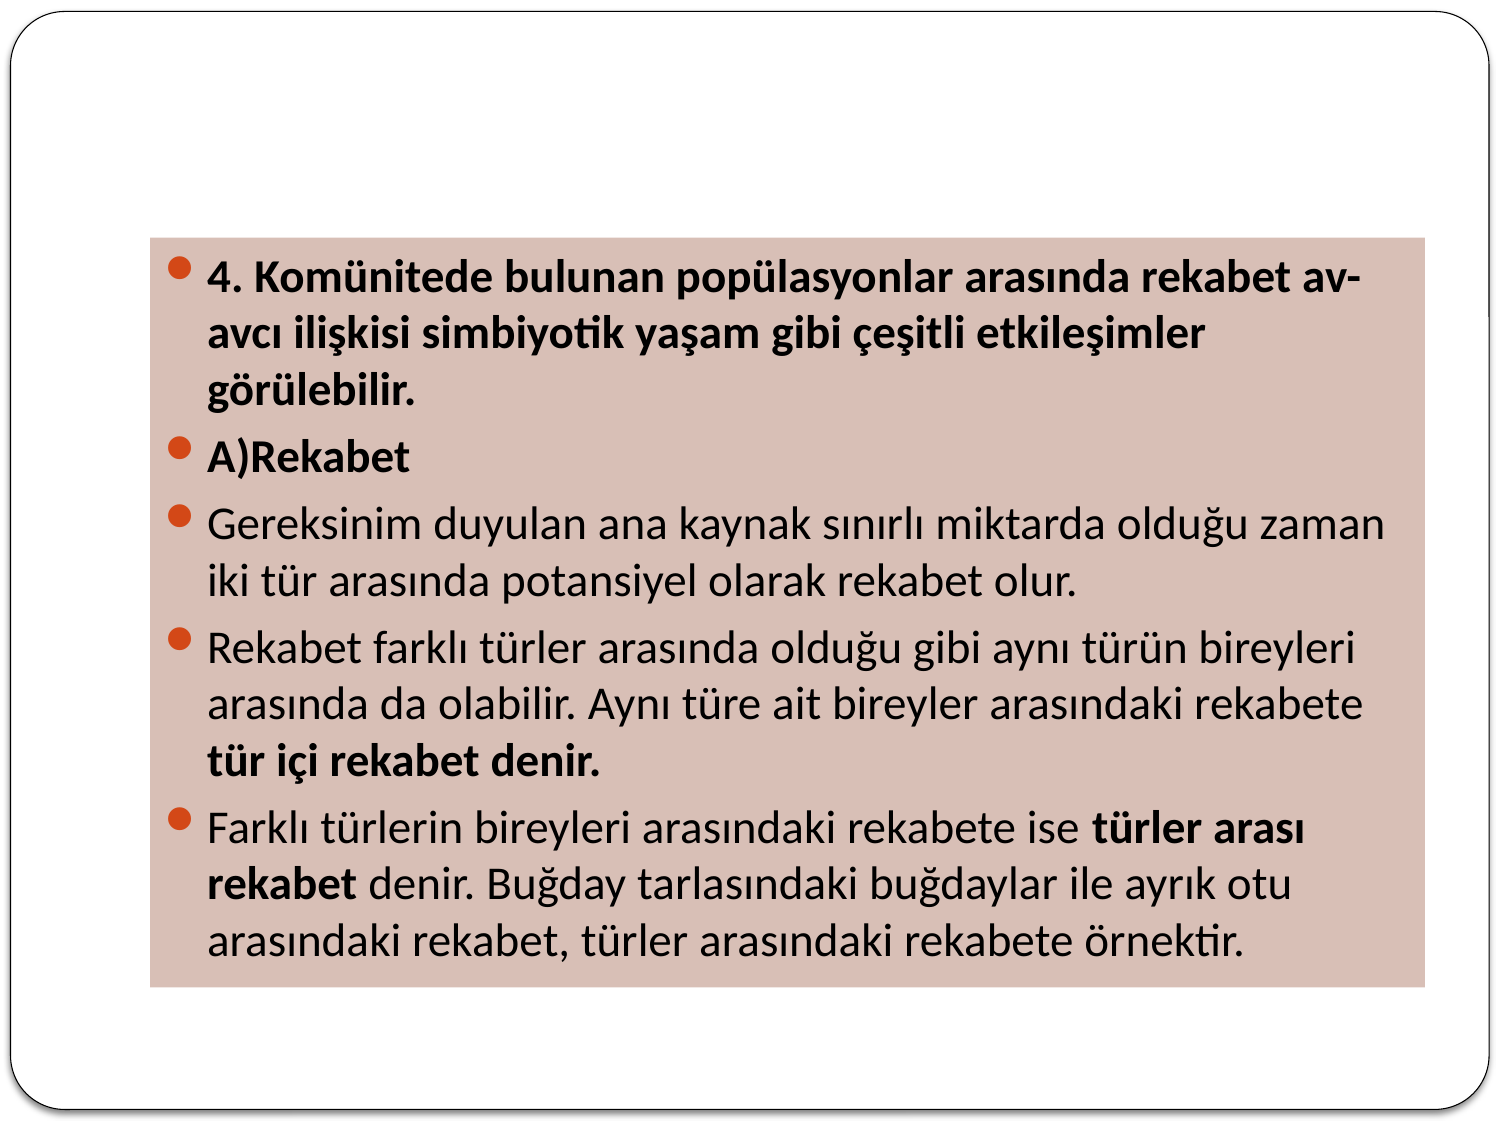

#
4. Komünitede bulunan popülasyonlar arasında rekabet av-avcı ilişkisi simbiyotik yaşam gibi çeşitli etkileşimler görülebilir.
A)Rekabet
Gereksinim duyulan ana kaynak sınırlı miktarda olduğu zaman iki tür arasında potansiyel olarak rekabet olur.
Rekabet farklı türler arasında olduğu gibi aynı türün bireyleri arasında da olabilir. Aynı türe ait bireyler arasındaki rekabete tür içi rekabet denir.
Farklı türlerin bireyleri arasındaki rekabete ise türler arası rekabet denir. Buğday tarlasındaki buğdaylar ile ayrık otu arasındaki rekabet, türler arasındaki rekabete örnektir.